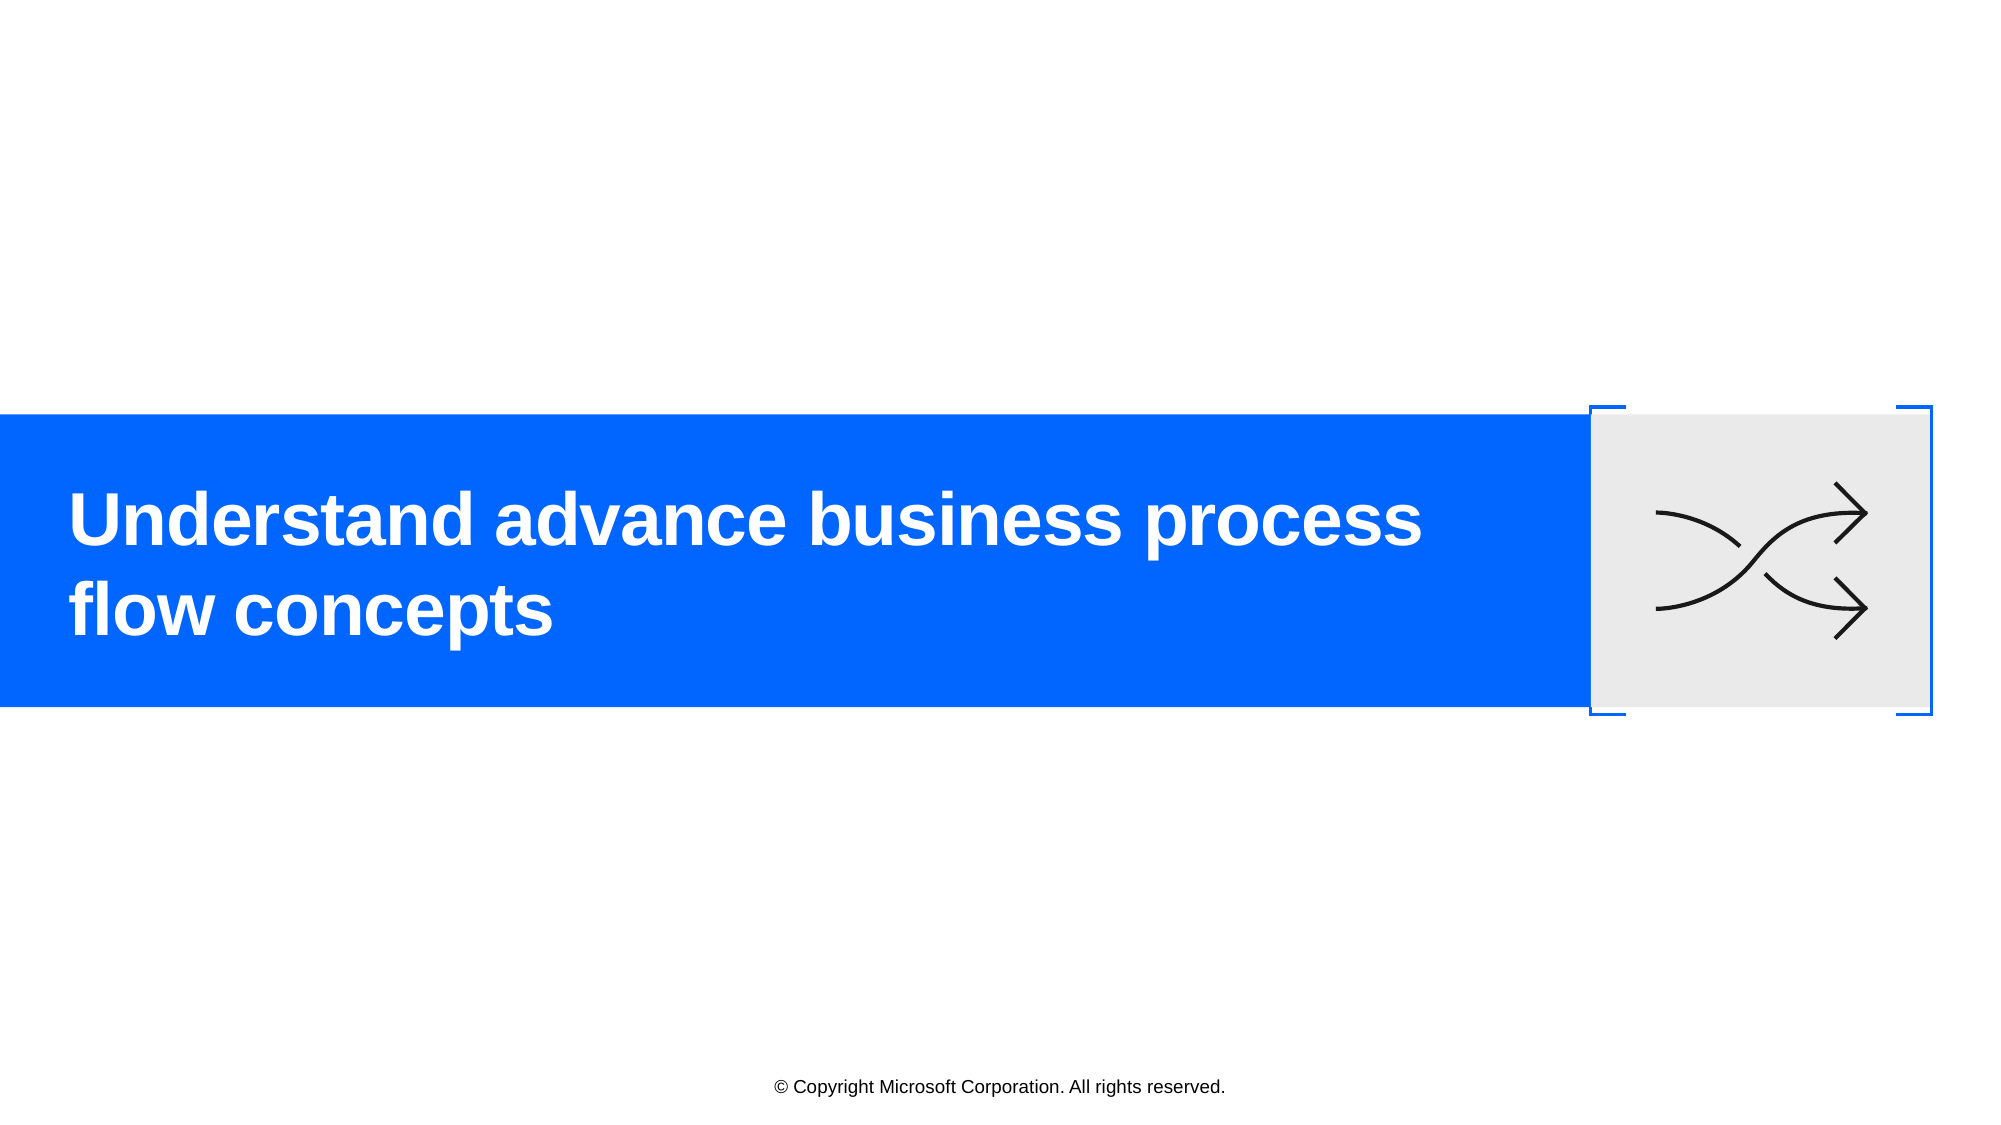

# Understand advance business process flow concepts